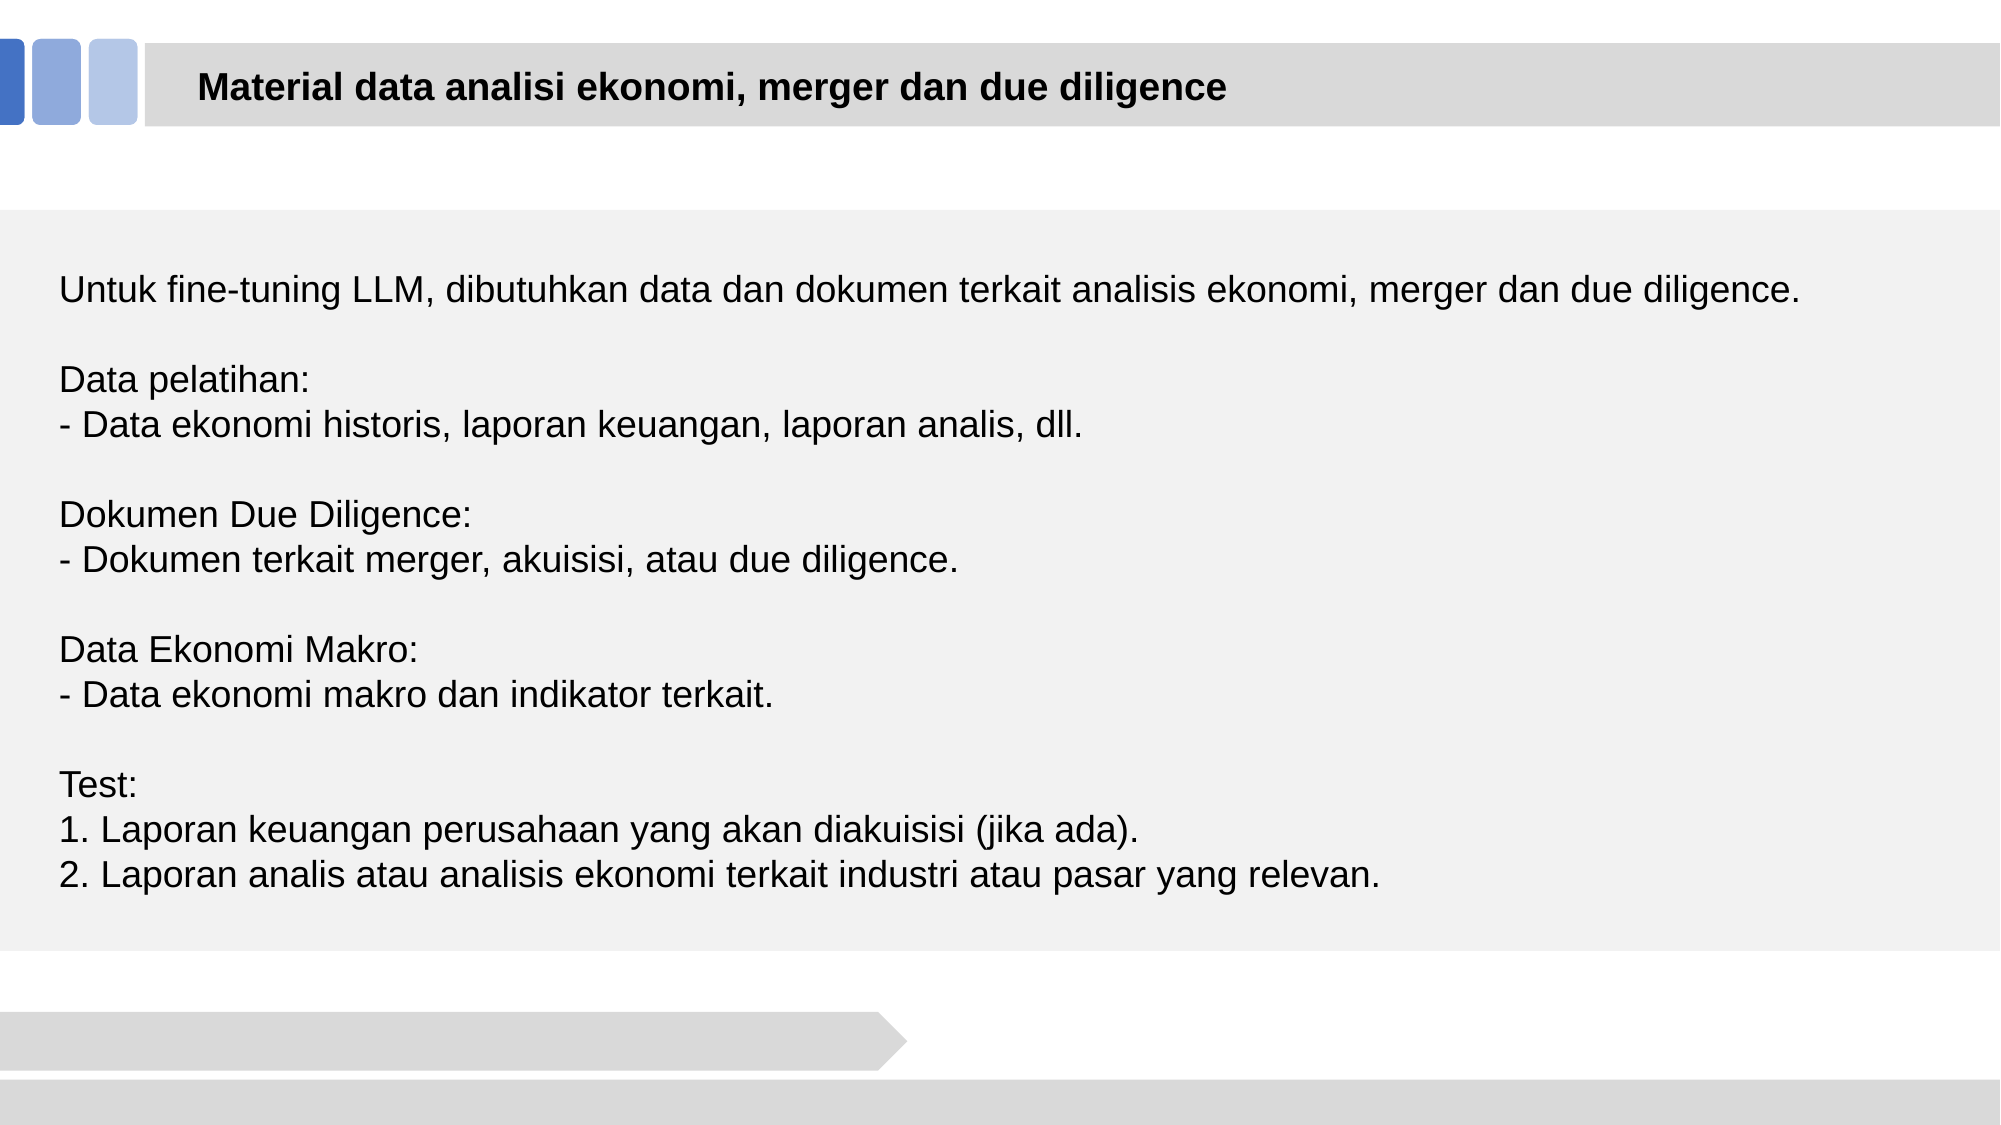

Material data analisi ekonomi, merger dan due diligence
Untuk fine-tuning LLM, dibutuhkan data dan dokumen terkait analisis ekonomi, merger dan due diligence.

Data pelatihan:
- Data ekonomi historis, laporan keuangan, laporan analis, dll.

Dokumen Due Diligence:
- Dokumen terkait merger, akuisisi, atau due diligence.

Data Ekonomi Makro:
- Data ekonomi makro dan indikator terkait.

Test:
1. Laporan keuangan perusahaan yang akan diakuisisi (jika ada).
2. Laporan analis atau analisis ekonomi terkait industri atau pasar yang relevan.

7